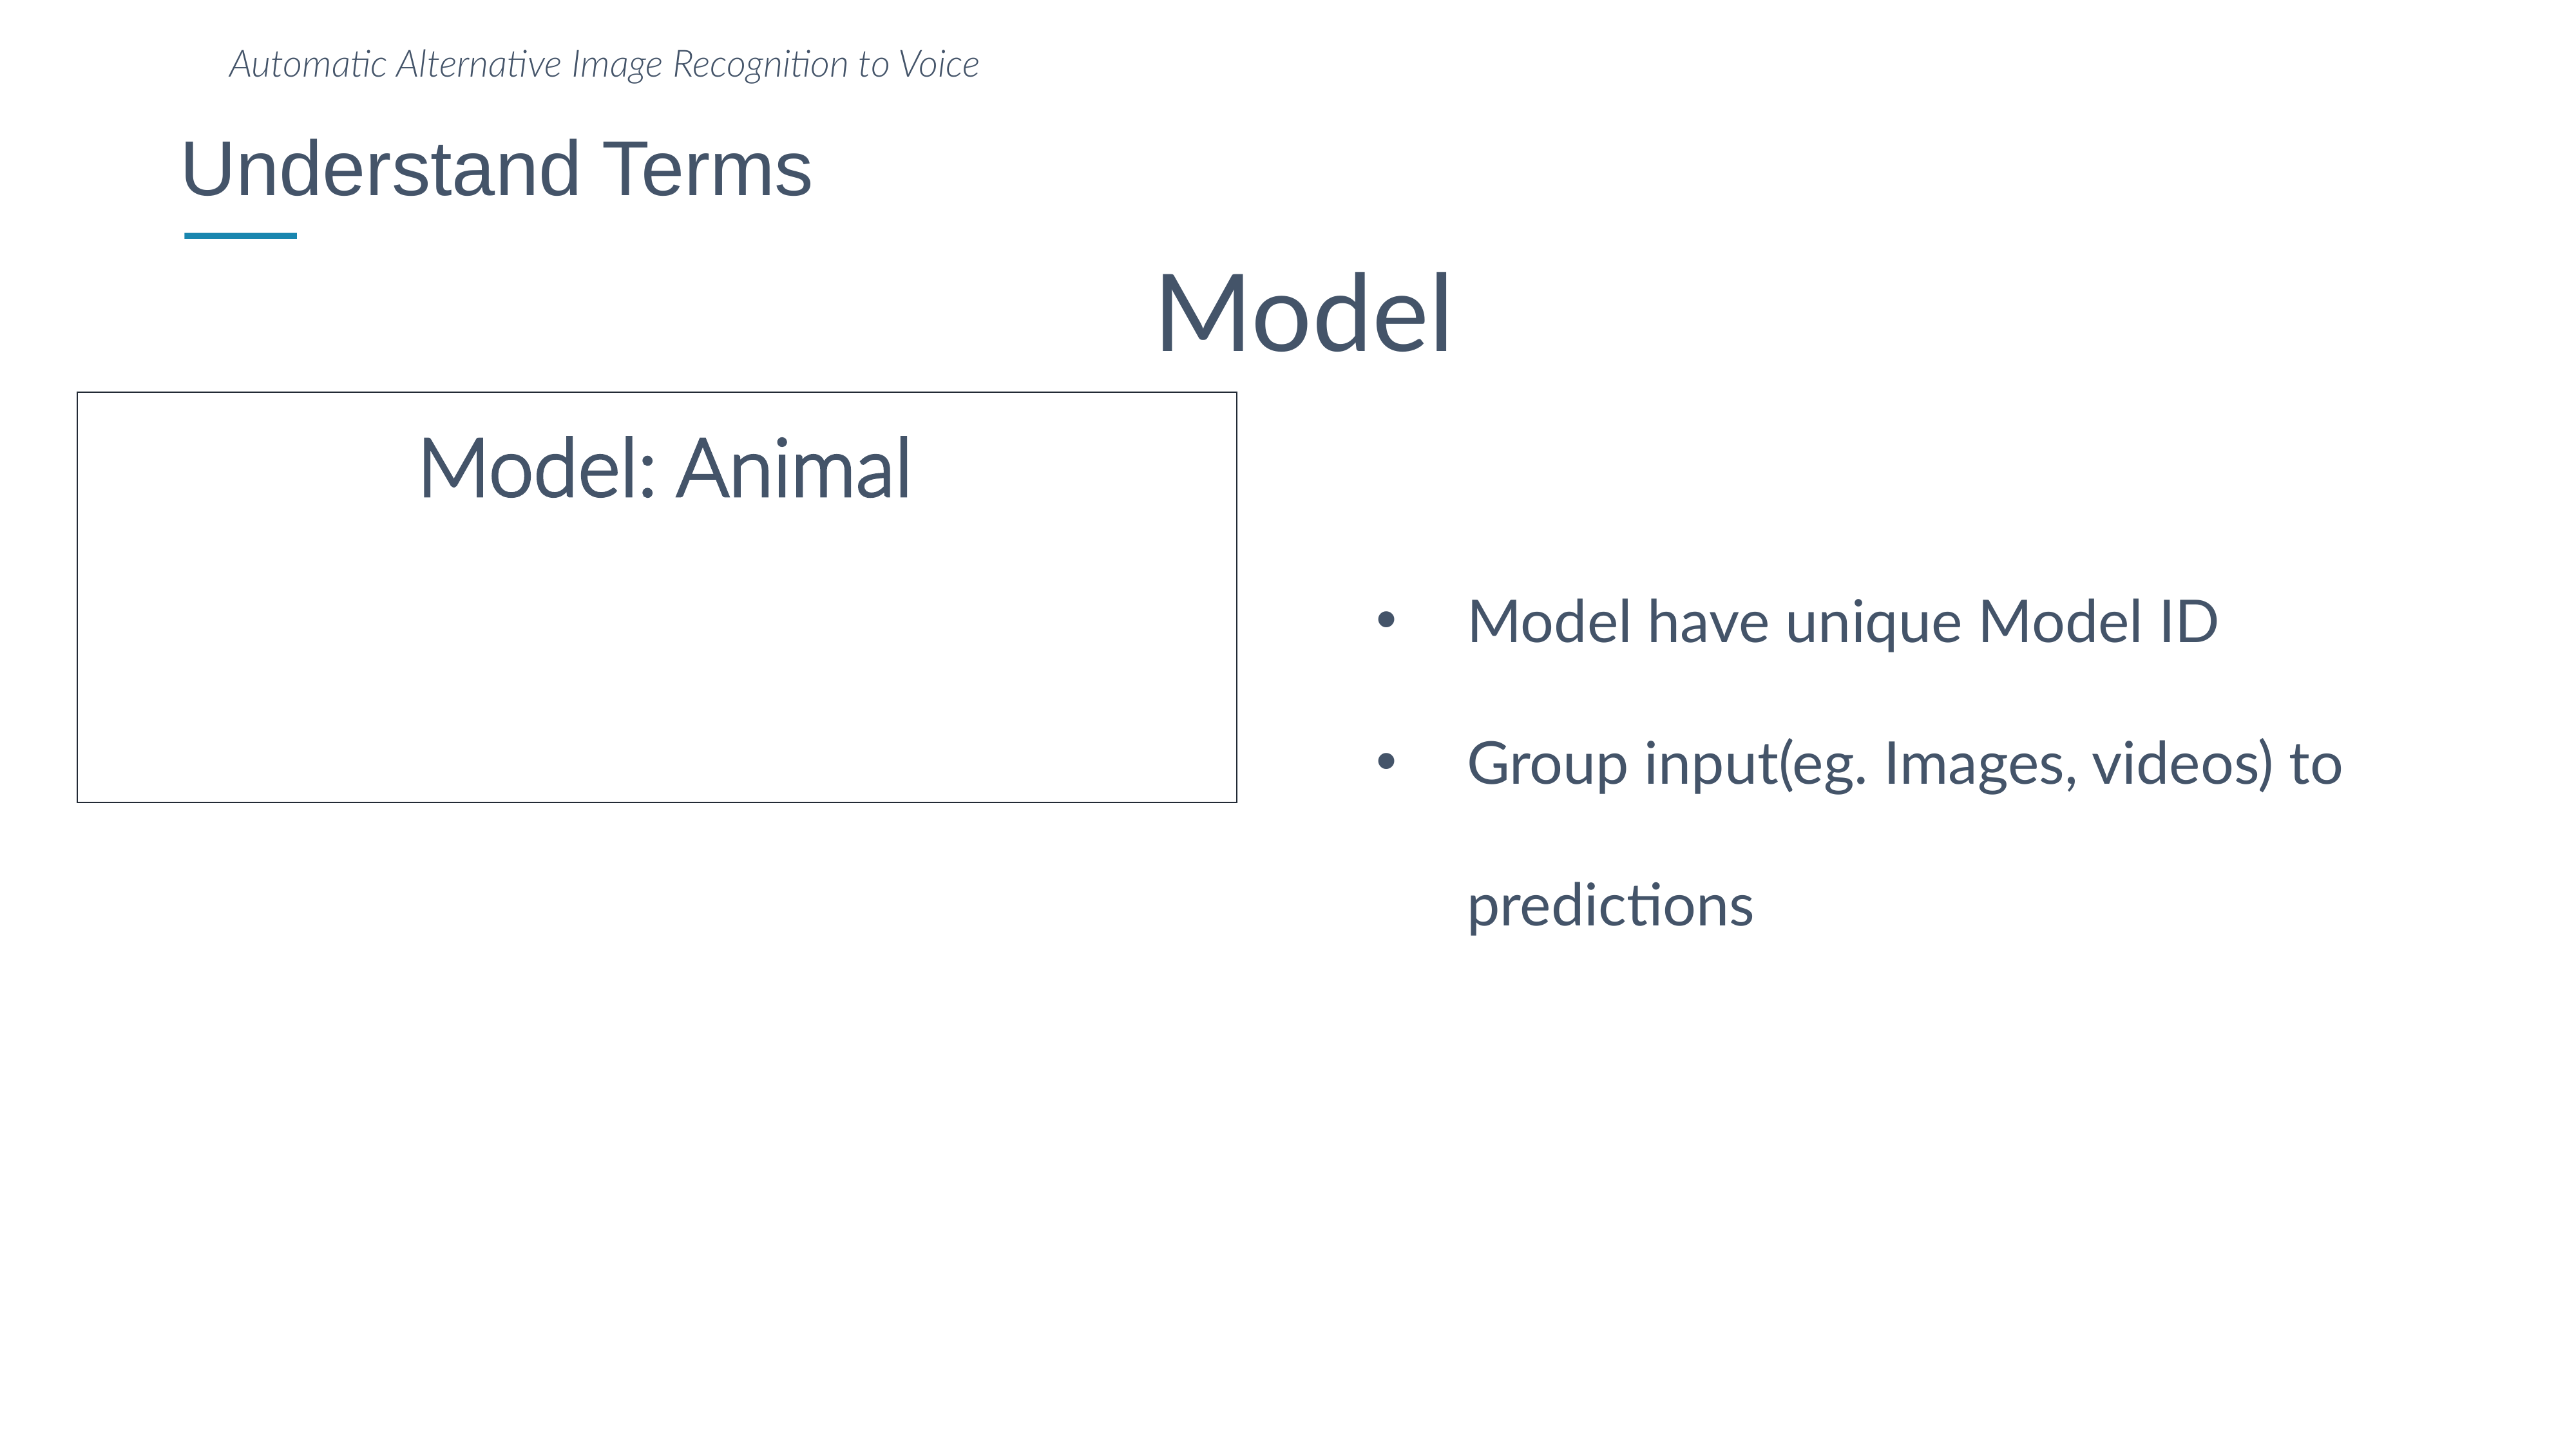

Automatic Alternative Image Recognition to Voice
Understand Terms

Model

Model: Animal
Model have unique Model ID
Group input(eg. Images, videos) to predictions